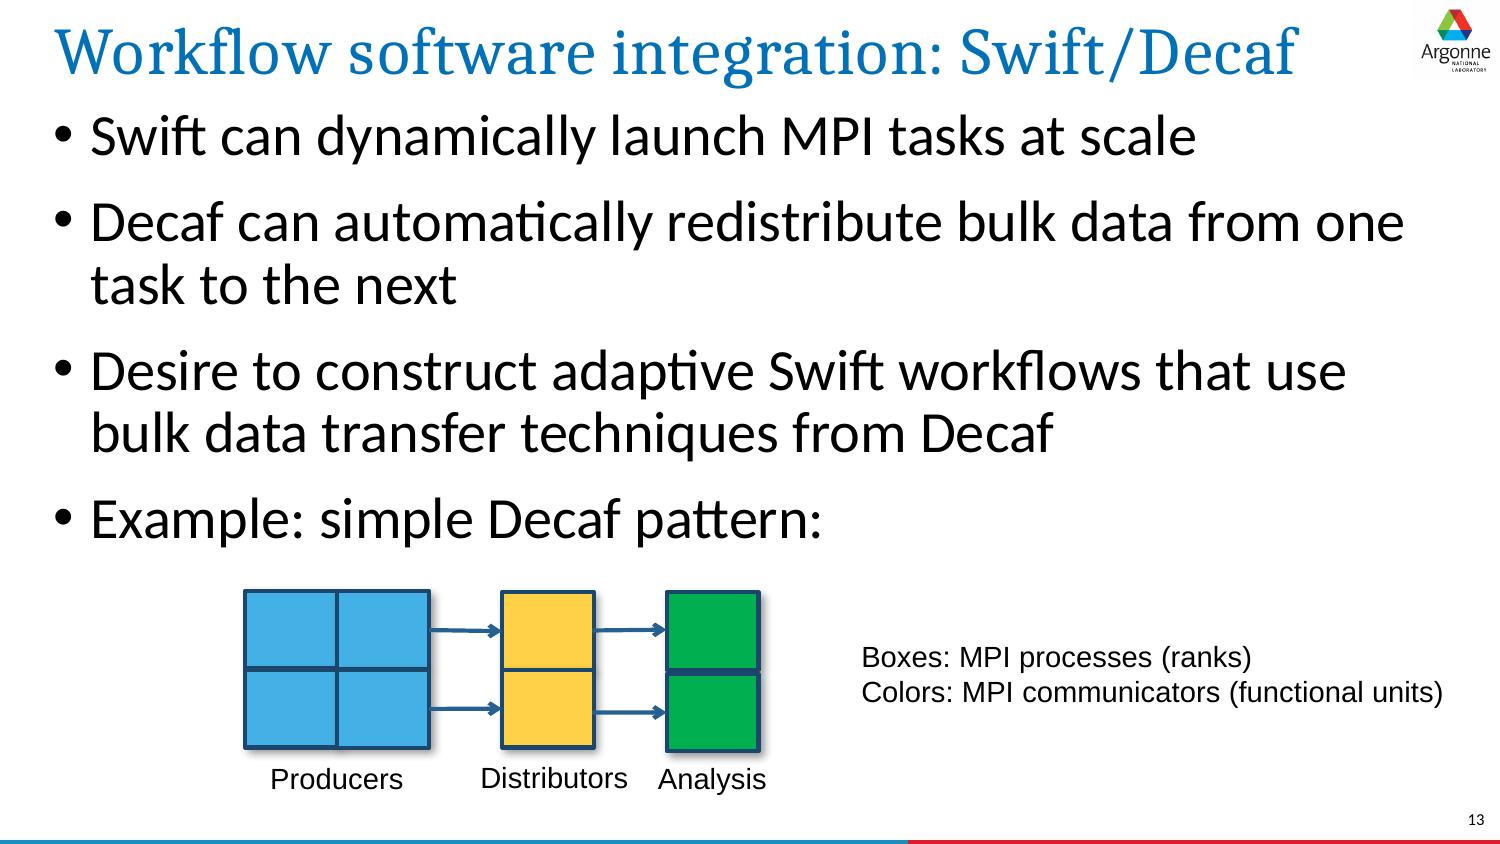

# Workflow software integration: Swift/Decaf
Swift can dynamically launch MPI tasks at scale
Decaf can automatically redistribute bulk data from one task to the next
Desire to construct adaptive Swift workflows that use bulk data transfer techniques from Decaf
Example: simple Decaf pattern:

Boxes: MPI processes (ranks)
Colors: MPI communicators (functional units)

Distributors
Producers
Analysis